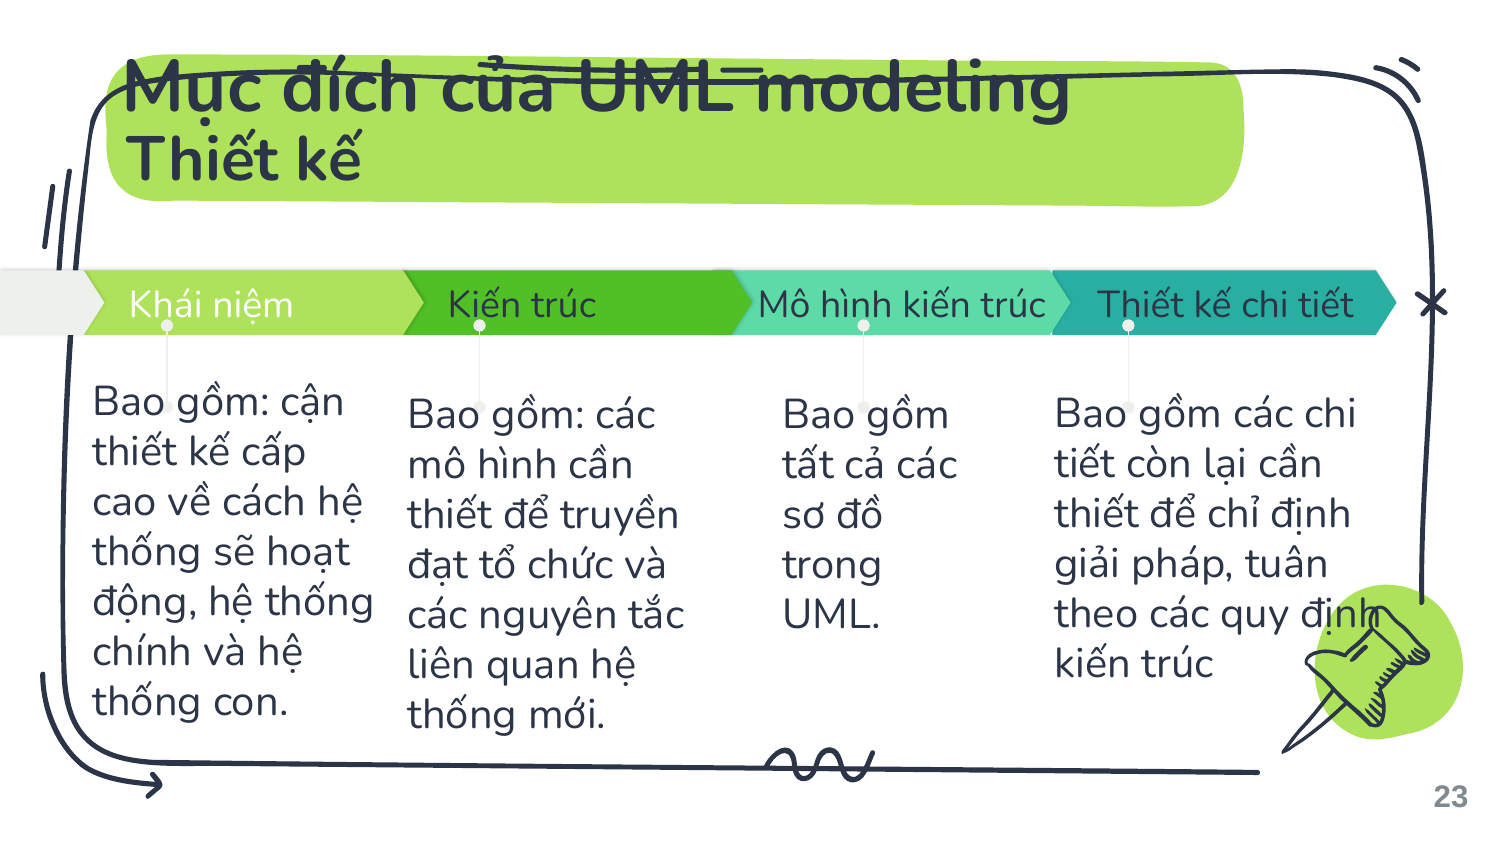

Mục đích của UML modeling
# Thiết kế

Khái niệm
Kiến trúc
Mô hình kiến trúc
Thiết kế chi tiết
Bao gồm: cận thiết kế cấp cao về cách hệ thống sẽ hoạt động, hệ thống chính và hệ thống con.
Bao gồm các chi tiết còn lại cần thiết để chỉ định giải pháp, tuân theo các quy định kiến trúc
Bao gồm: các mô hình cần thiết để truyền đạt tổ chức và các nguyên tắc liên quan hệ thống mới.
Bao gồm tất cả các sơ đồ trong UML.

23